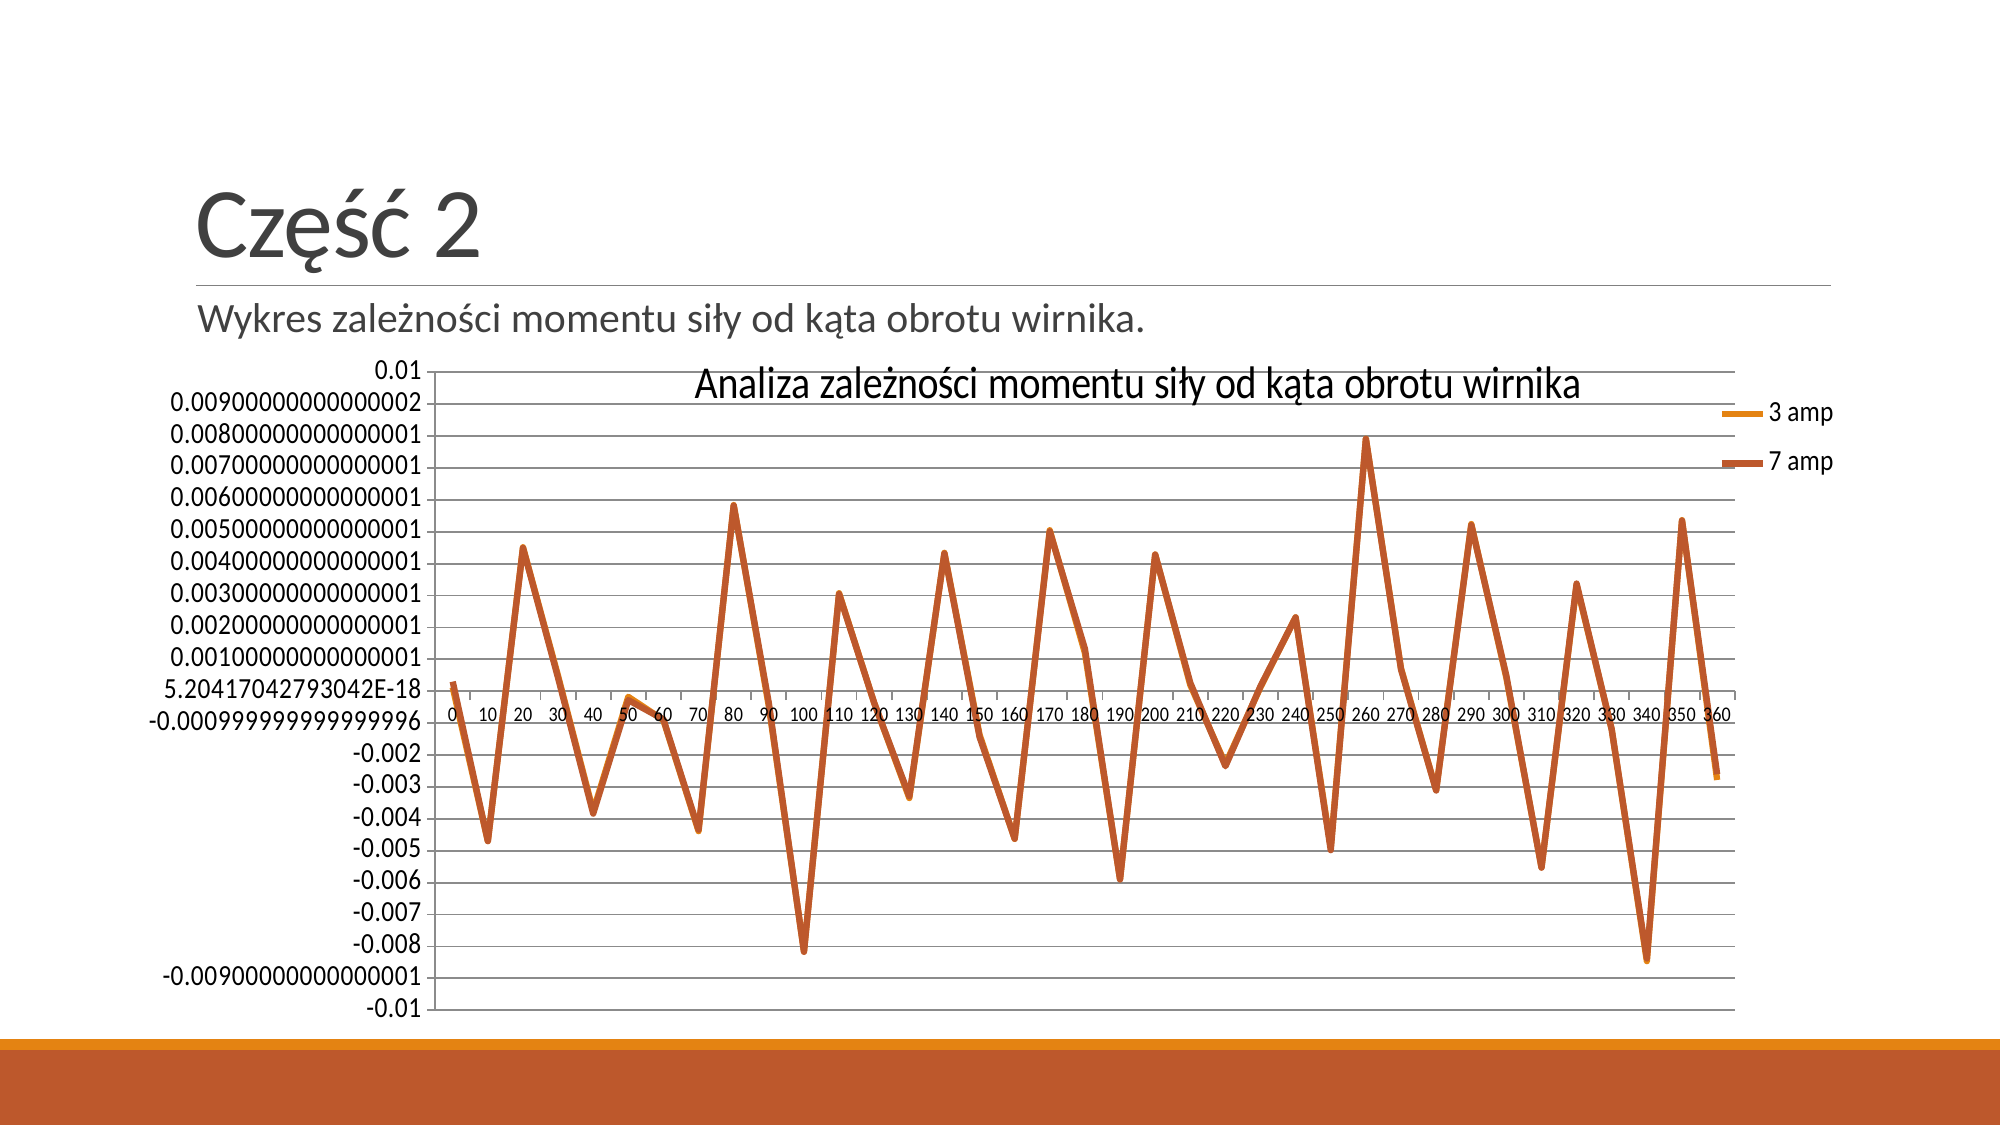

Część 2
Wykres zależności momentu siły od kąta obrotu wirnika.

### Chart

| Category |  |  |
|---|---|---|
| 0 | 0.000122880530389267 | 0.00030208890130004203 |
| 10 | -0.004695774366317699 | -0.004697691705993451 |
| 20 | 0.00451423661759432 | 0.0044934465536064 |
| 30 | 0.0004710651162926022 | 0.00041010568911954606 |
| 40 | -0.0037598254957131 | -0.003834109082825151 |
| 50 | -0.00017376970368131802 | -0.00027700698791662307 |
| 60 | -0.0009071773006210529 | -0.0008820146201084754 |
| 70 | -0.00438509507967754 | -0.0043390676924488615 |
| 80 | 0.005834814056505988 | 0.005821241445879612 |
| 90 | -0.0004709364191143733 | -0.0003718267947584941 |
| 100 | -0.008154734816569554 | -0.008167887107002142 |
| 110 | 0.0030743671999355305 | 0.0030466810348160904 |
| 120 | -0.00036790694177265404 | -0.00036457590106531504 |
| 130 | -0.0033473192367561703 | -0.003289546417340411 |
| 140 | 0.004339989716019621 | 0.004319693352611911 |
| 150 | -0.0013616932361187502 | -0.0014332697748619002 |
| 160 | -0.004628823700173622 | -0.0046226313041771 |
| 170 | 0.005047289393994082 | 0.00500762427437609 |
| 180 | 0.00120665839564905 | 0.0013327809615228106 |
| 190 | -0.005894321377797589 | -0.005899690037534751 |
| 200 | 0.004287463968961081 | 0.004285478126083391 |
| 210 | 0.00019510307589844602 | 0.0002627670704434941 |
| 220 | -0.0022812874197547 | -0.00235003809178824 |
| 230 | 0.00013033673744667306 | 0.00016082462762537504 |
| 240 | 0.00231810499405506 | 0.0023162101901365497 |
| 250 | -0.0048937239699866604 | -0.004981379567866481 |
| 260 | 0.00791499560039004 | 0.007908925825377522 |
| 270 | 0.0007172647387829182 | 0.0006828543009023461 |
| 280 | -0.00309662018143085 | -0.0031115923115277106 |
| 290 | 0.005240719143269722 | 0.005207037743864081 |
| 300 | 0.00041923023739651405 | 0.00048362788342664714 |
| 310 | -0.005520675130912811 | -0.00552837725123853 |
| 320 | 0.0033250714819917605 | 0.0033761086467859205 |
| 330 | -0.0012055934427946397 | -0.0011970474050341001 |
| 340 | -0.008459320328961122 | -0.00837717792131396 |
| 350 | 0.005363538439016539 | 0.005349591769398961 |
| 360 | -0.0027830757747082605 | -0.0026000915956763413 |